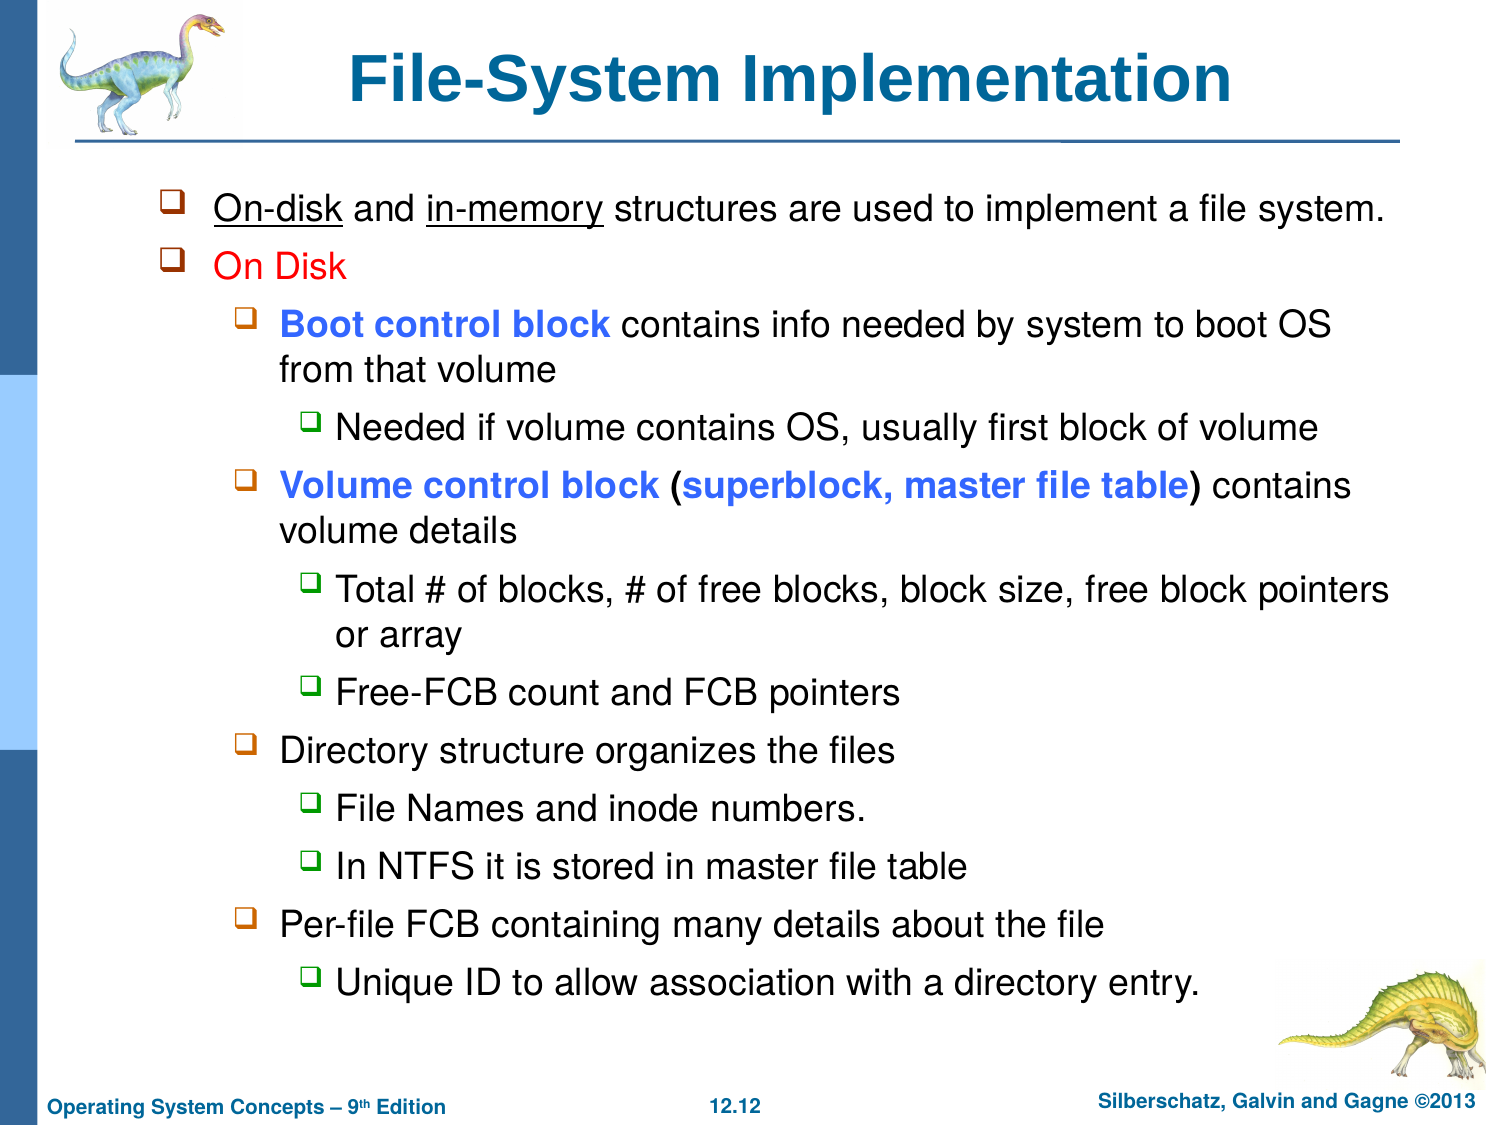

# File-System Implementation
On-disk and in-memory structures are used to implement a file system.
On Disk
Boot control block contains info needed by system to boot OS from that volume
Needed if volume contains OS, usually first block of volume
Volume control block (superblock, master file table) contains volume details
Total # of blocks, # of free blocks, block size, free block pointers or array
Free-FCB count and FCB pointers
Directory structure organizes the files
File Names and inode numbers.
In NTFS it is stored in master file table
Per-file FCB containing many details about the file
Unique ID to allow association with a directory entry.